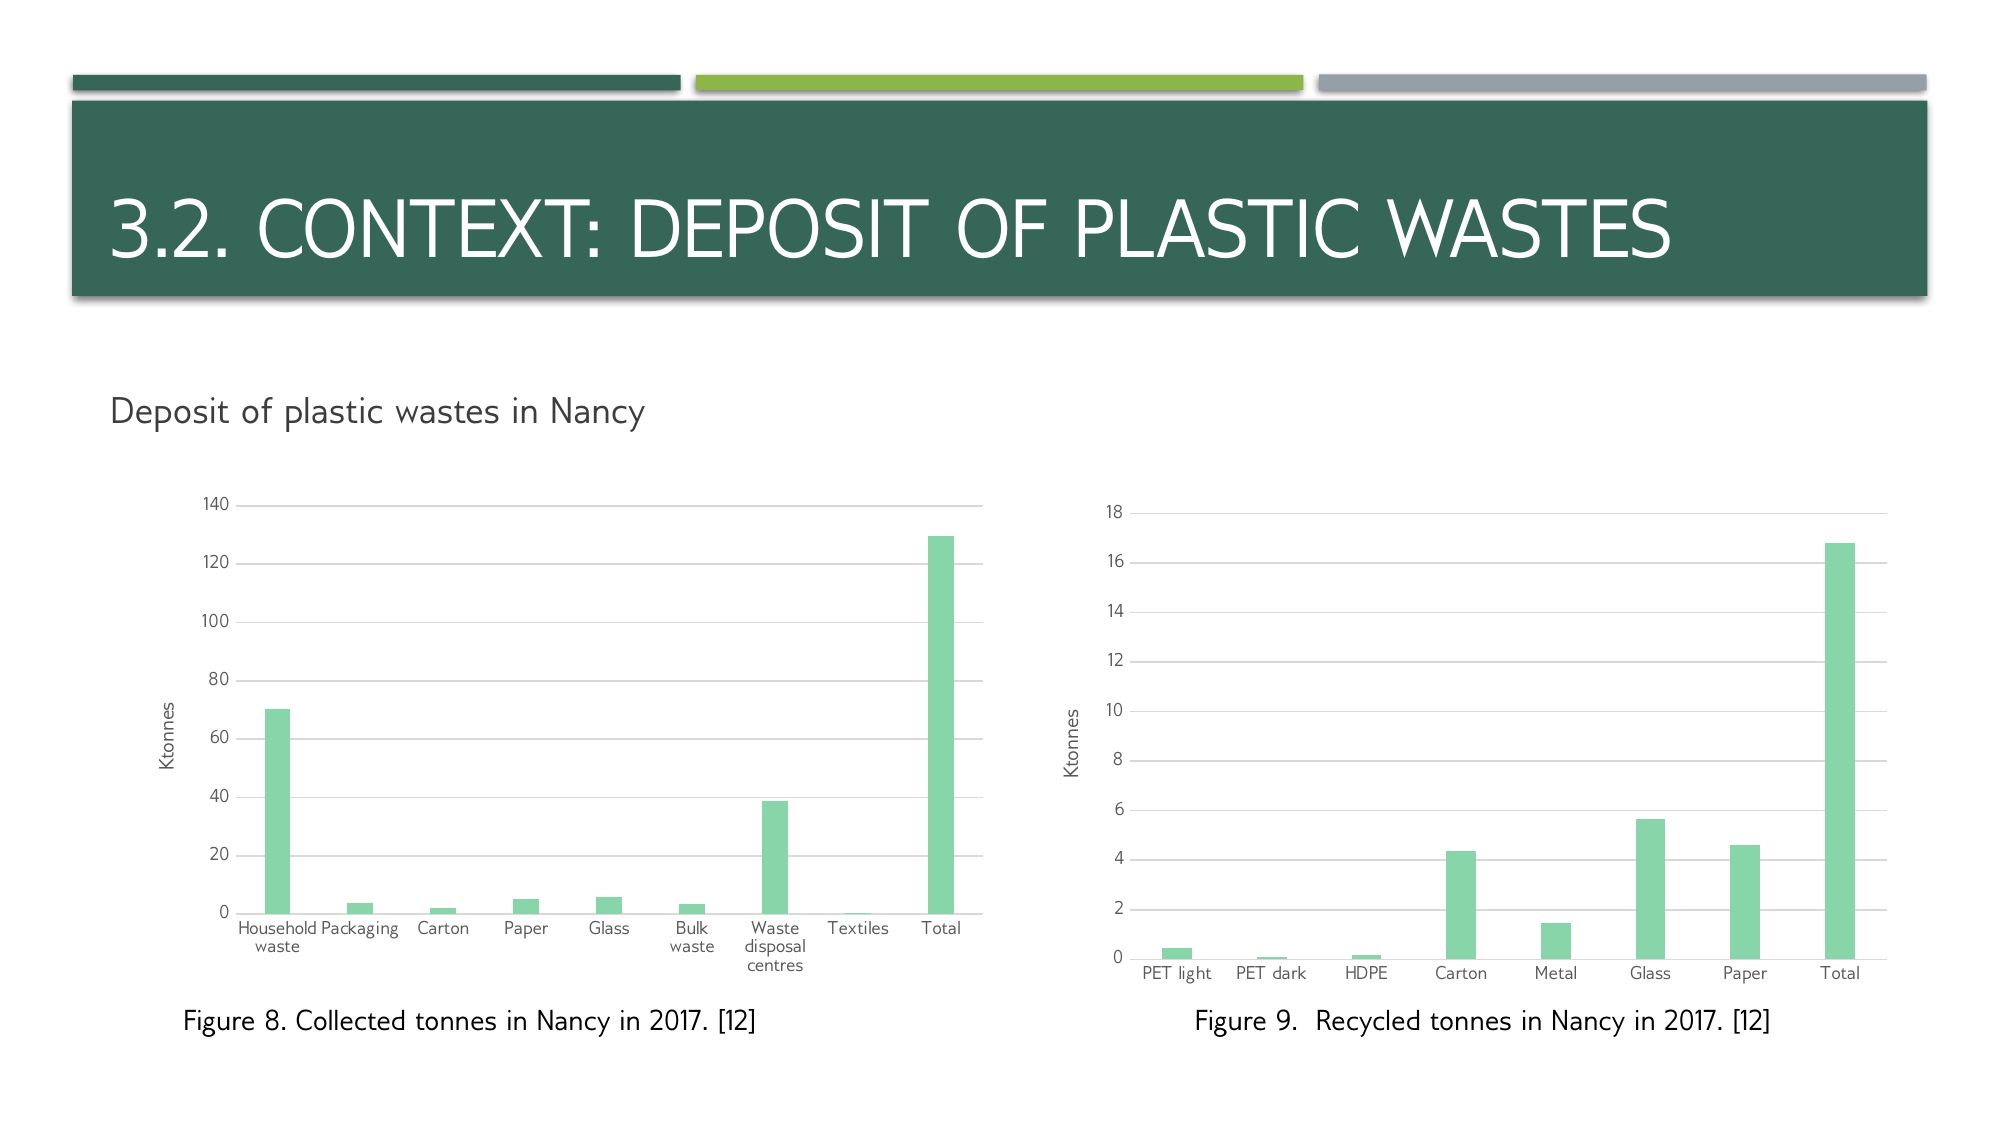

# 3.2. Context: Deposit of plastic wastes
Deposit of plastic wastes in Nancy

### Chart

| Category |  |
|---|---|
| Household waste | 70.425 |
| Packaging | 3.761 |
| Carton | 2.02 |
| Paper | 5.052 |
| Glass | 5.733 |
| Bulk waste | 3.591 |
| Waste disposal centres | 38.727 |
| Textiles | 0.415 |
| Total | 129.724 |

### Chart

| Category |  |
|---|---|
| PET light | 0.442 |
| PET dark | 0.099 |
| HDPE | 0.163 |
| Carton | 4.369 |
| Metal | 1.469 |
| Glass | 5.681 |
| Paper | 4.592 |
| Total | 16.815 |
Figure 8. Collected tonnes in Nancy in 2017. [12]
Figure 9.  Recycled tonnes in Nancy in 2017. [12]